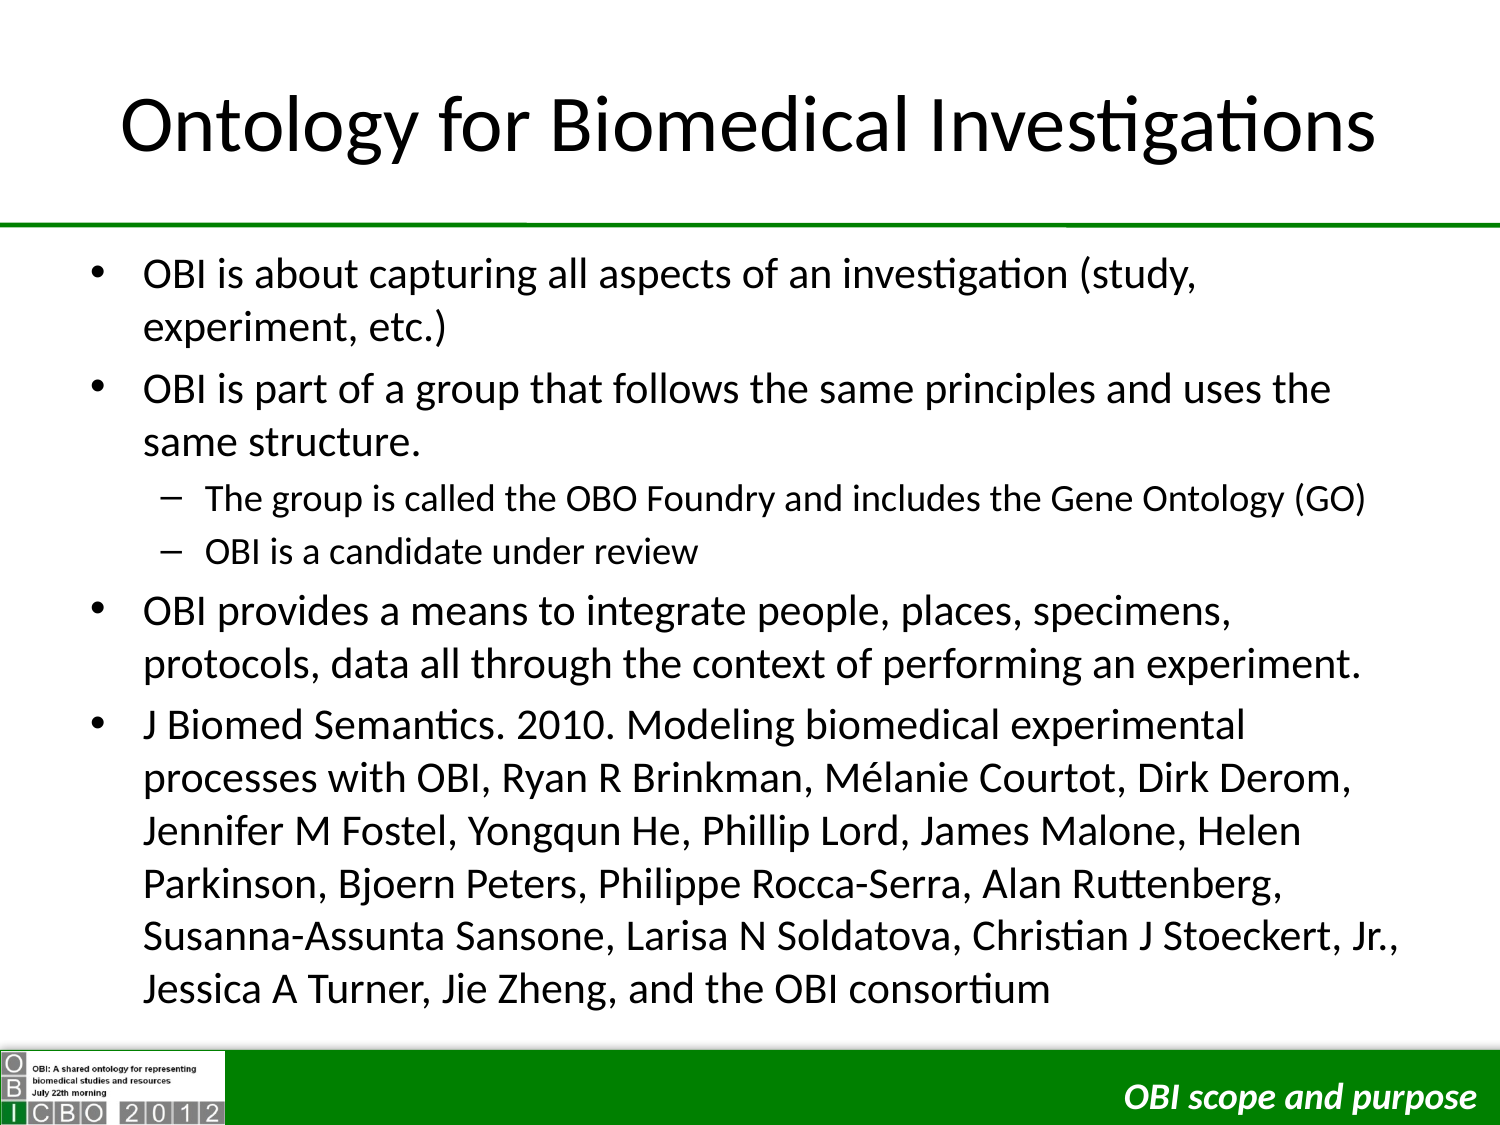

# Ontology for Biomedical Investigations
OBI is about capturing all aspects of an investigation (study, experiment, etc.)
OBI is part of a group that follows the same principles and uses the same structure.
The group is called the OBO Foundry and includes the Gene Ontology (GO)
OBI is a candidate under review
OBI provides a means to integrate people, places, specimens, protocols, data all through the context of performing an experiment.
J Biomed Semantics. 2010. Modeling biomedical experimental processes with OBI, Ryan R Brinkman, Mélanie Courtot, Dirk Derom, Jennifer M Fostel, Yongqun He, Phillip Lord, James Malone, Helen Parkinson, Bjoern Peters, Philippe Rocca-Serra, Alan Ruttenberg, Susanna-Assunta Sansone, Larisa N Soldatova, Christian J Stoeckert, Jr., Jessica A Turner, Jie Zheng, and the OBI consortium

OBI scope and purpose